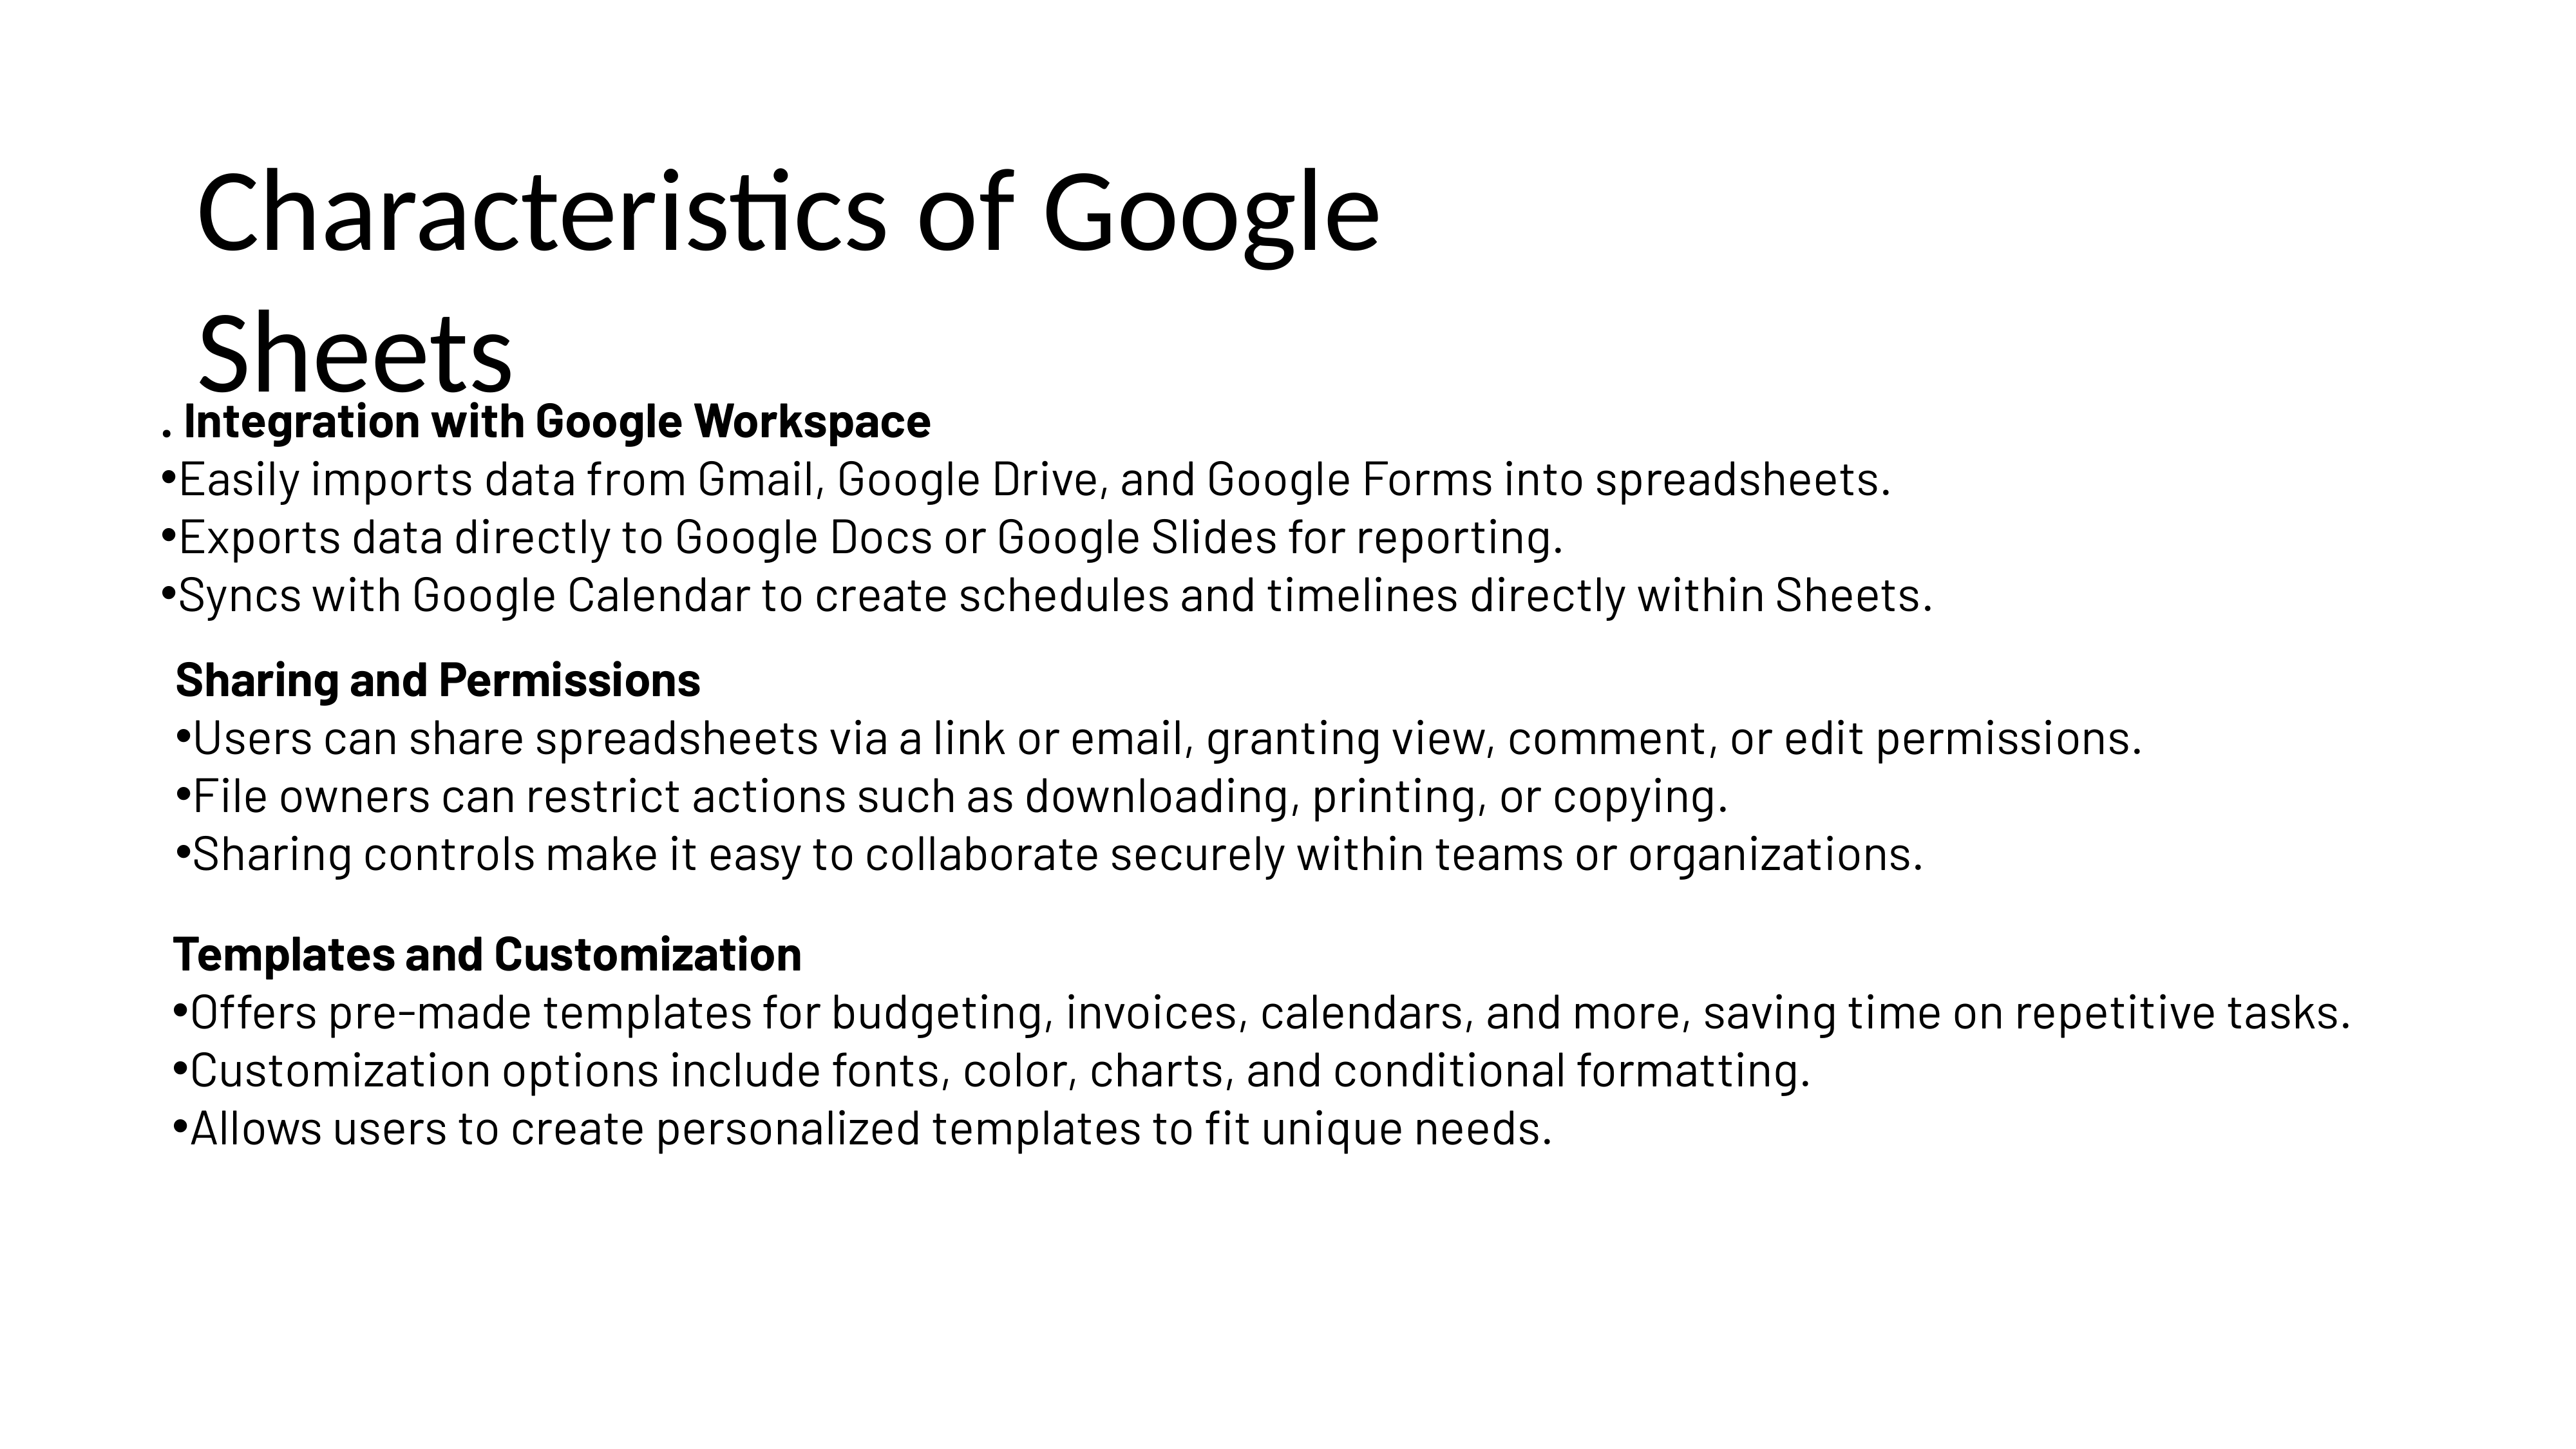

Characteristics of Google Sheets
. Integration with Google Workspace
Easily imports data from Gmail, Google Drive, and Google Forms into spreadsheets.
Exports data directly to Google Docs or Google Slides for reporting.
Syncs with Google Calendar to create schedules and timelines directly within Sheets.
Sharing and Permissions
Users can share spreadsheets via a link or email, granting view, comment, or edit permissions.
File owners can restrict actions such as downloading, printing, or copying.
Sharing controls make it easy to collaborate securely within teams or organizations.
Templates and Customization
Offers pre-made templates for budgeting, invoices, calendars, and more, saving time on repetitive tasks.
Customization options include fonts, color, charts, and conditional formatting.
Allows users to create personalized templates to fit unique needs.